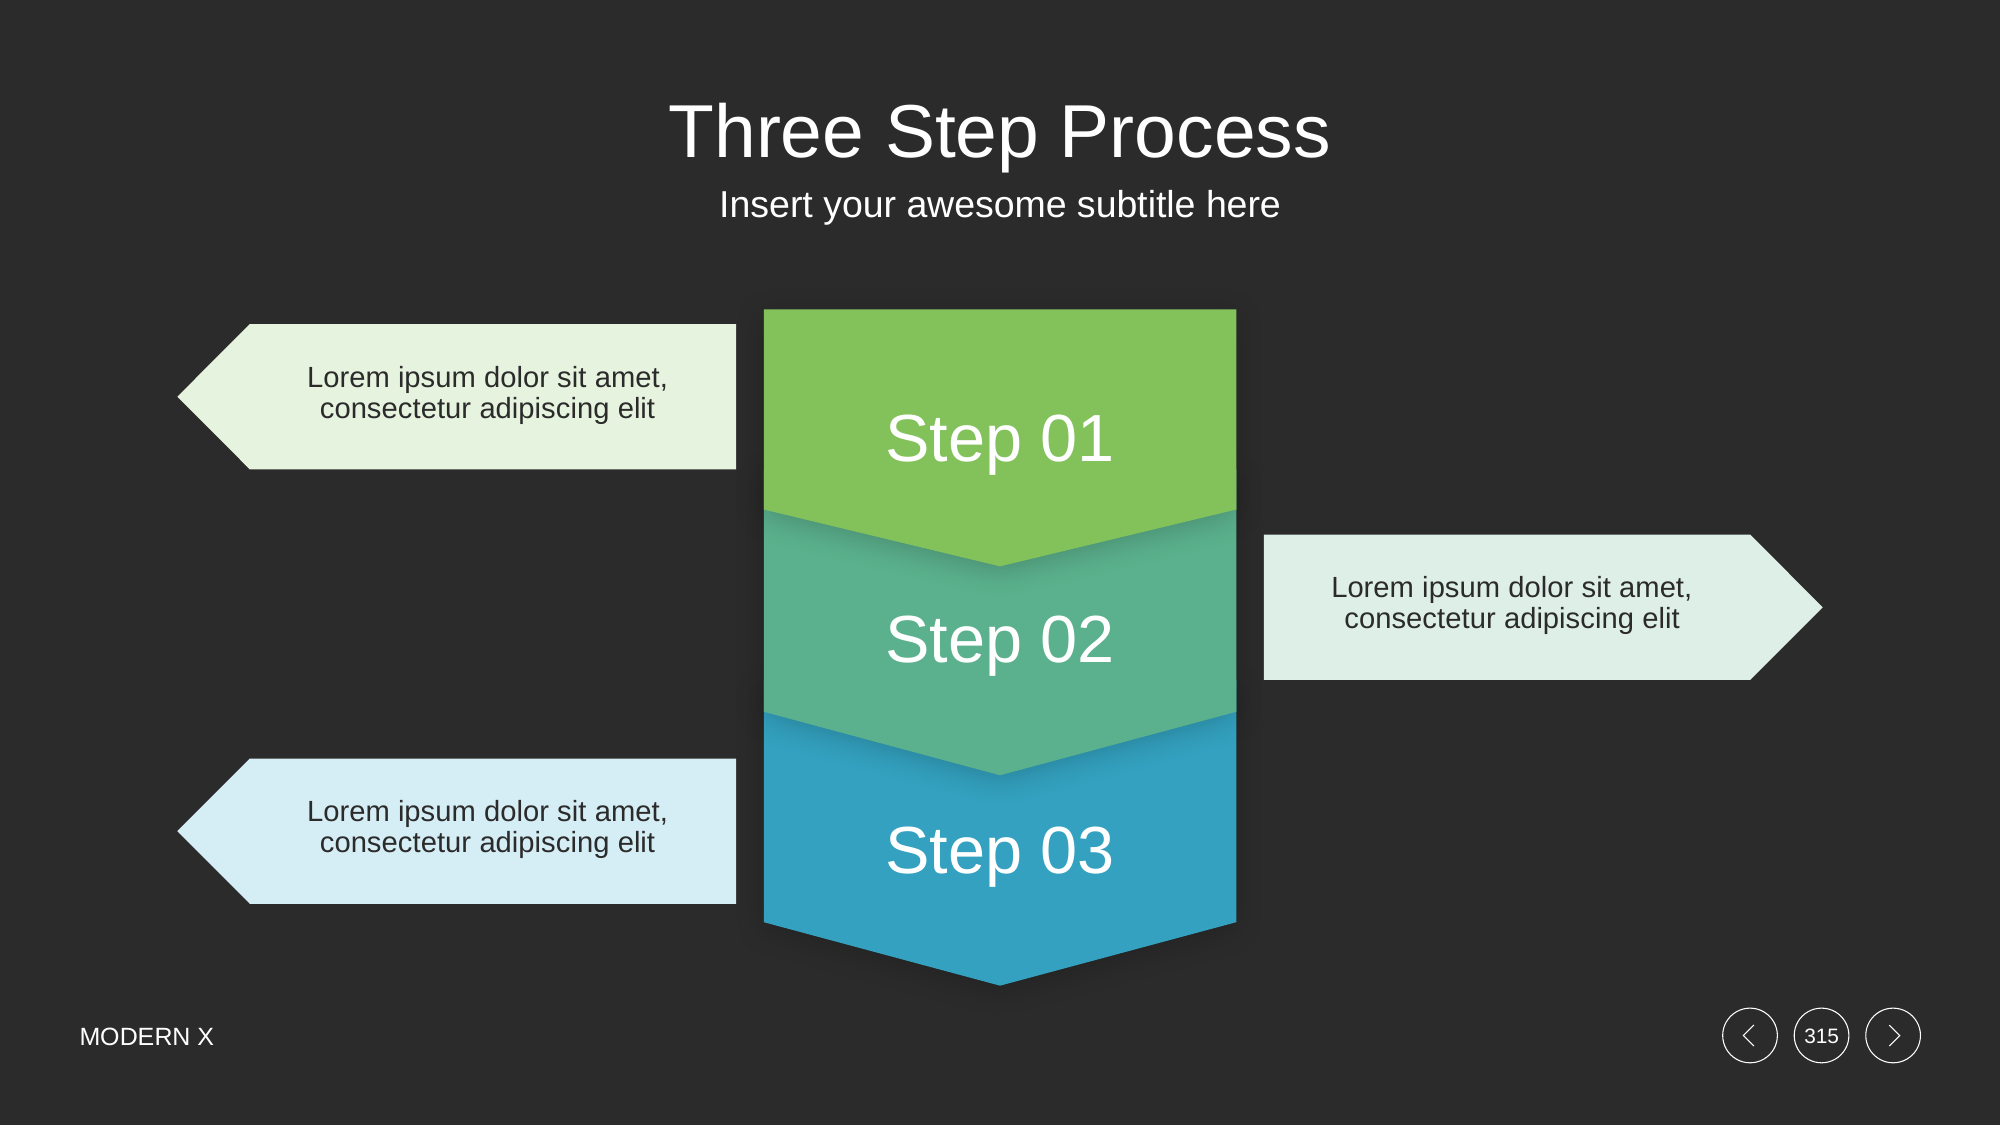

# Three Step Process
Insert your awesome subtitle here

Step 01

Lorem ipsum dolor sit amet, consectetur adipiscing elit
Step 02

Lorem ipsum dolor sit amet, consectetur adipiscing elit
Step 03

Lorem ipsum dolor sit amet, consectetur adipiscing elit